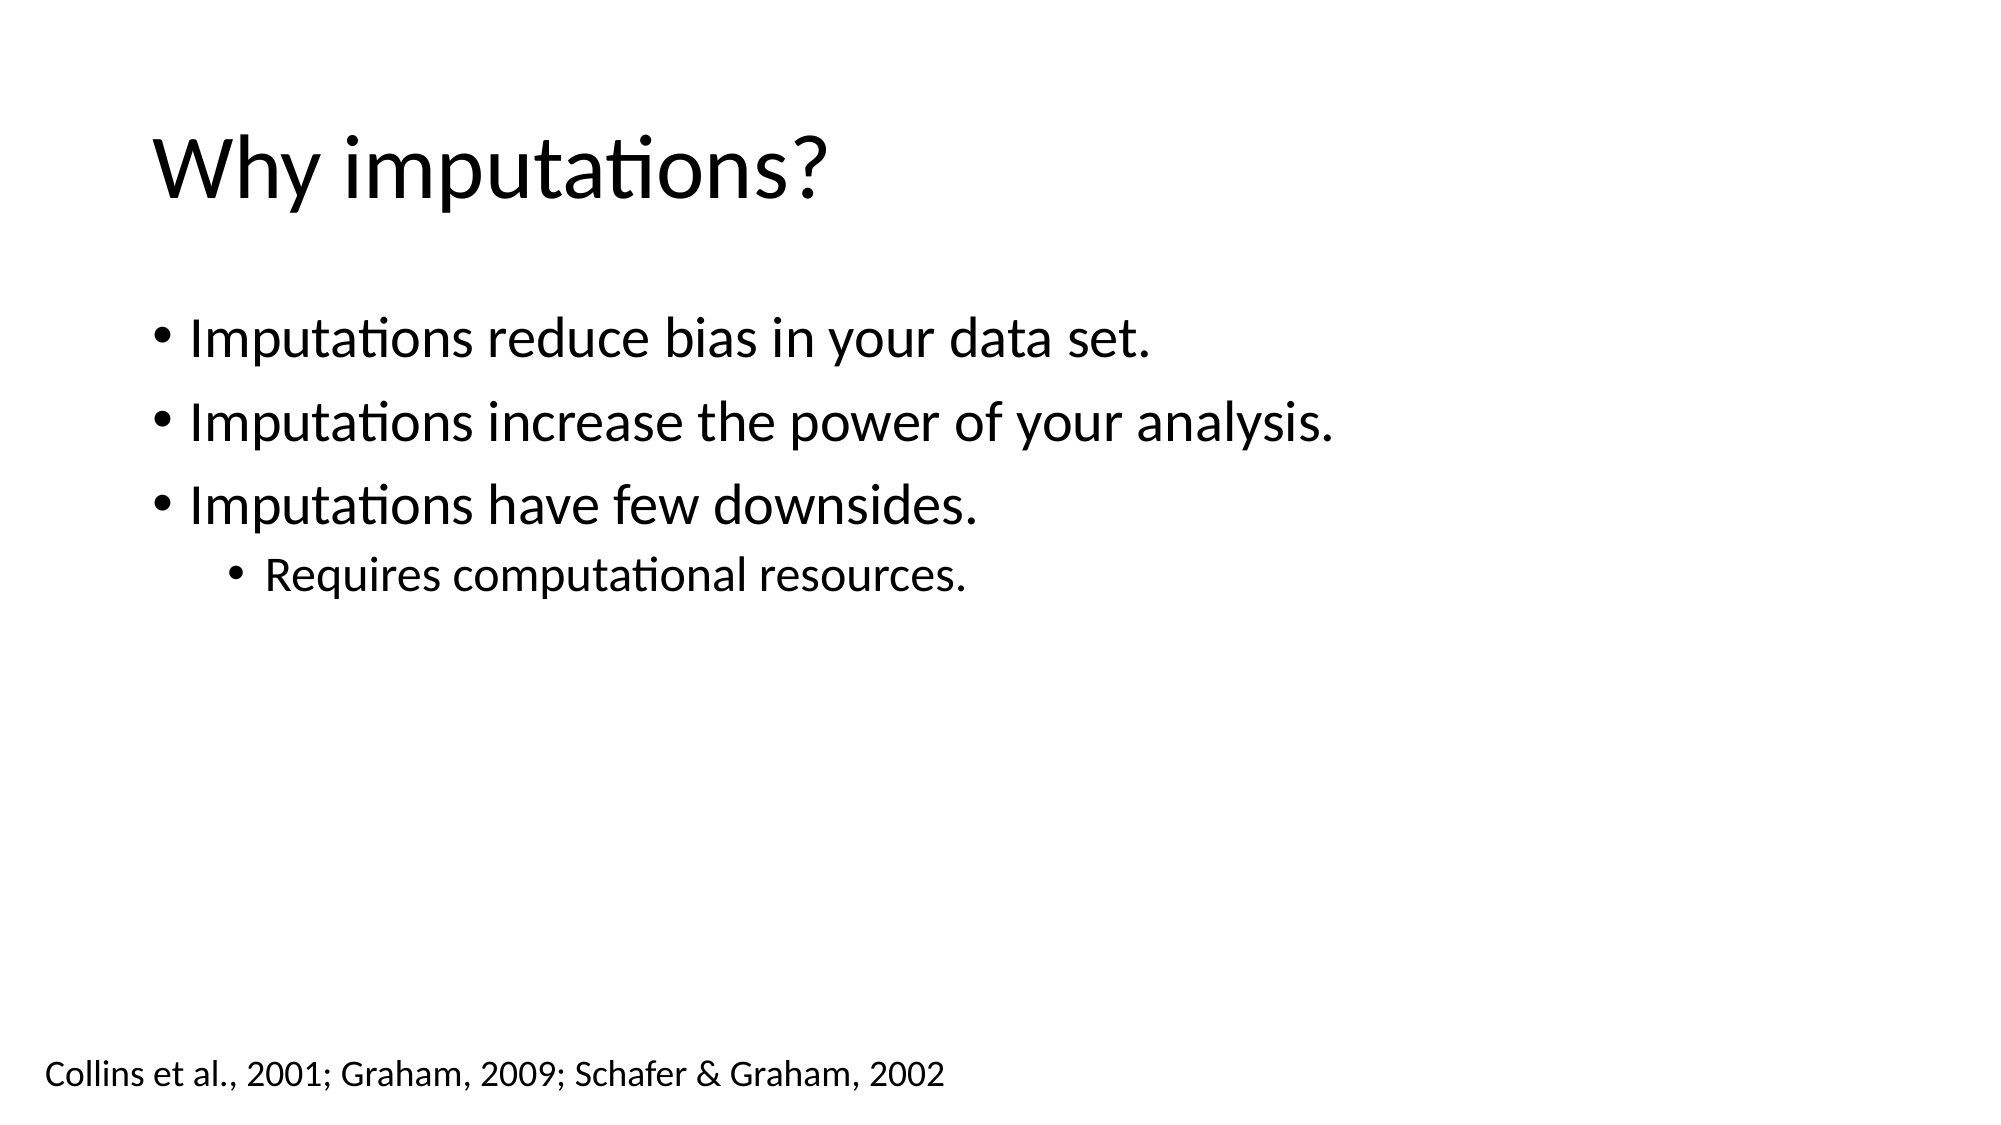

# Why imputations?
Imputations reduce bias in your data set.
Imputations increase the power of your analysis.
Imputations have few downsides.
Requires computational resources.
Collins et al., 2001; Graham, 2009; Schafer & Graham, 2002